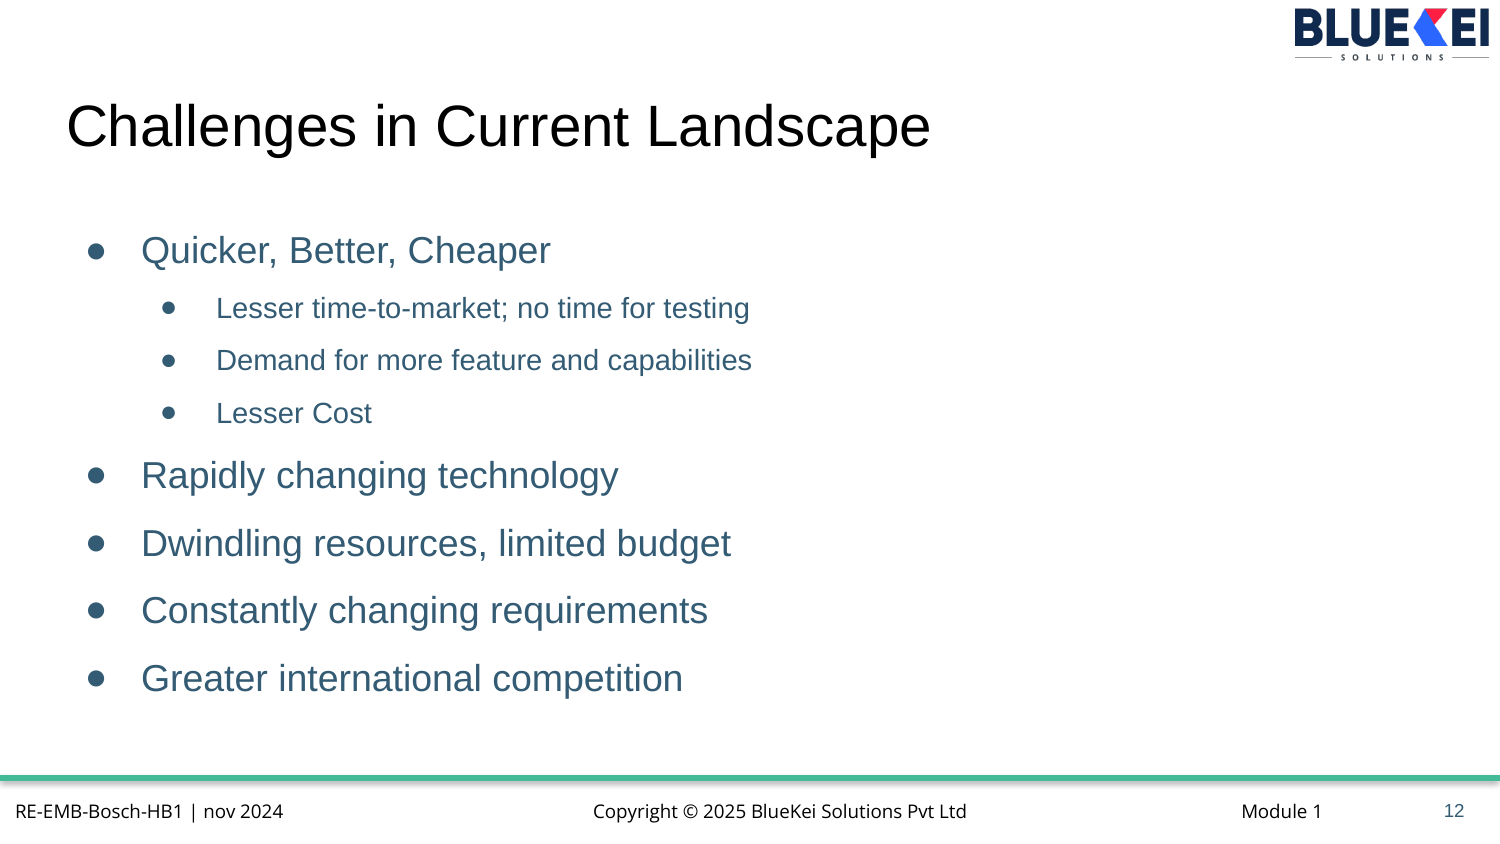

# Challenges in Current Landscape
Quicker, Better, Cheaper
Lesser time-to-market; no time for testing
Demand for more feature and capabilities
Lesser Cost
Rapidly changing technology
Dwindling resources, limited budget
Constantly changing requirements
Greater international competition

12